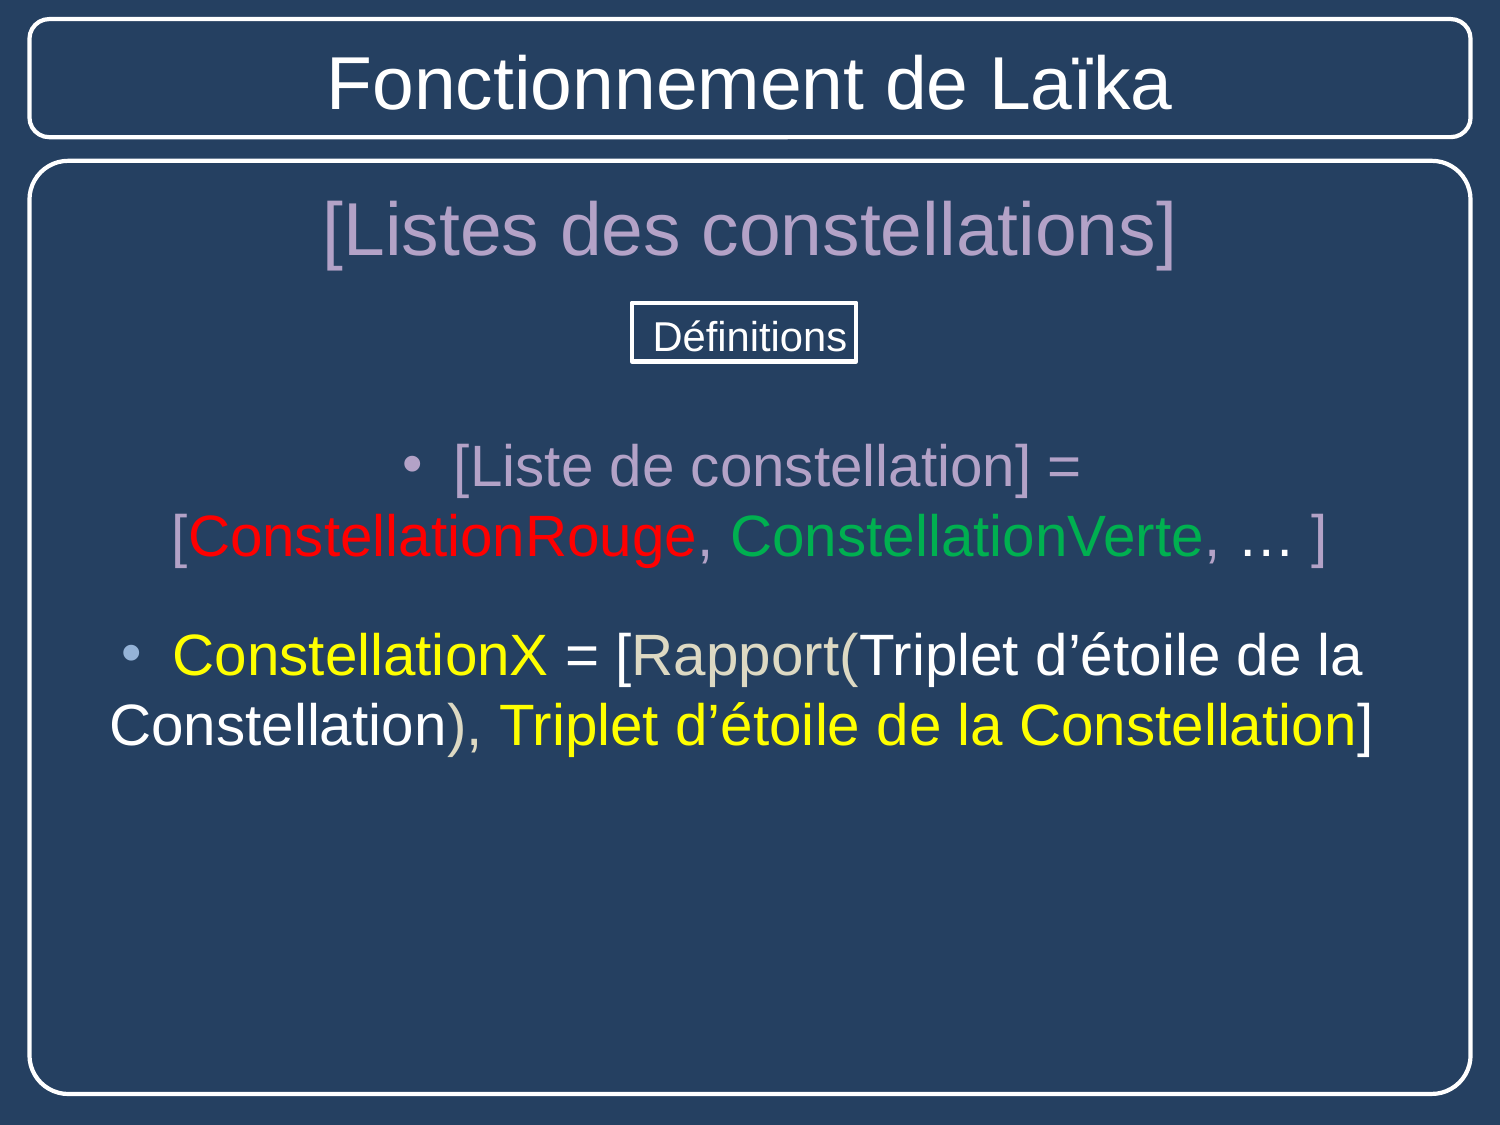

Fonctionnement de Laïka

[Listes des constellations]

Définitions
 [Liste de constellation] = [ConstellationRouge, ConstellationVerte, … ]
 ConstellationX = [Rapport(Triplet d’étoile de la Constellation), Triplet d’étoile de la Constellation]